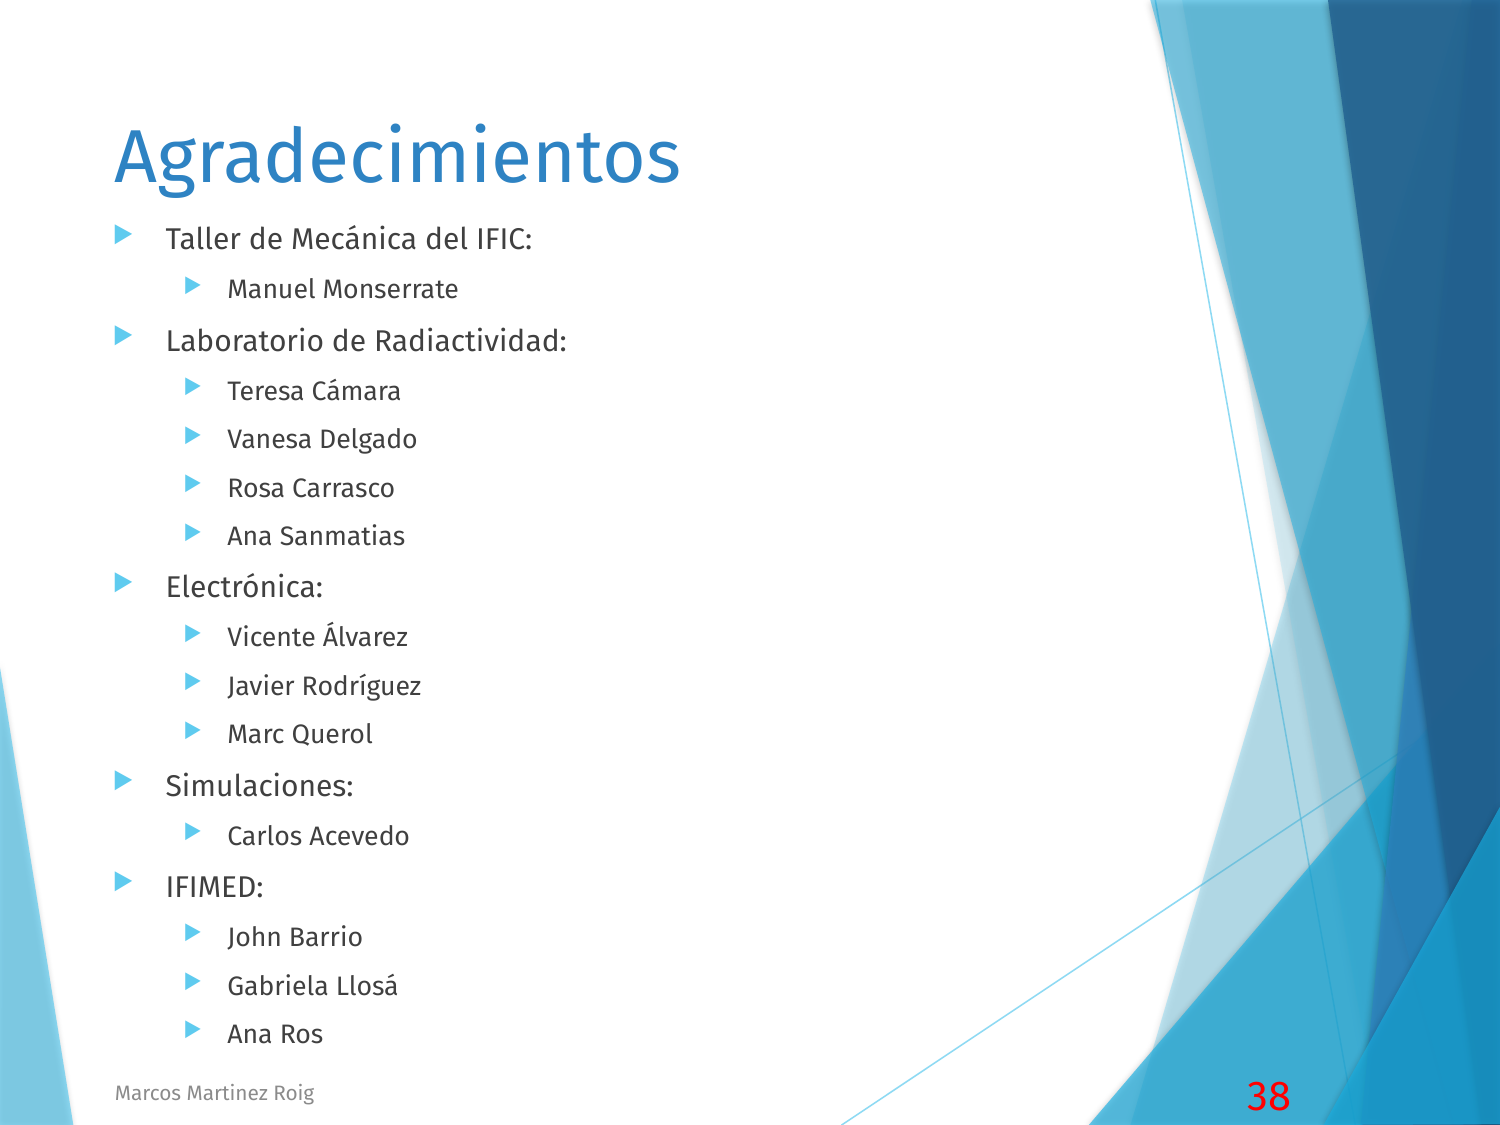

# Agradecimientos
Taller de Mecánica del IFIC:
Manuel Monserrate
Laboratorio de Radiactividad:
Teresa Cámara
Vanesa Delgado
Rosa Carrasco
Ana Sanmatias
Electrónica:
Vicente Álvarez
Javier Rodríguez
Marc Querol
Simulaciones:
Carlos Acevedo
IFIMED:
John Barrio
Gabriela Llosá
Ana Ros
Marcos Martinez Roig
38